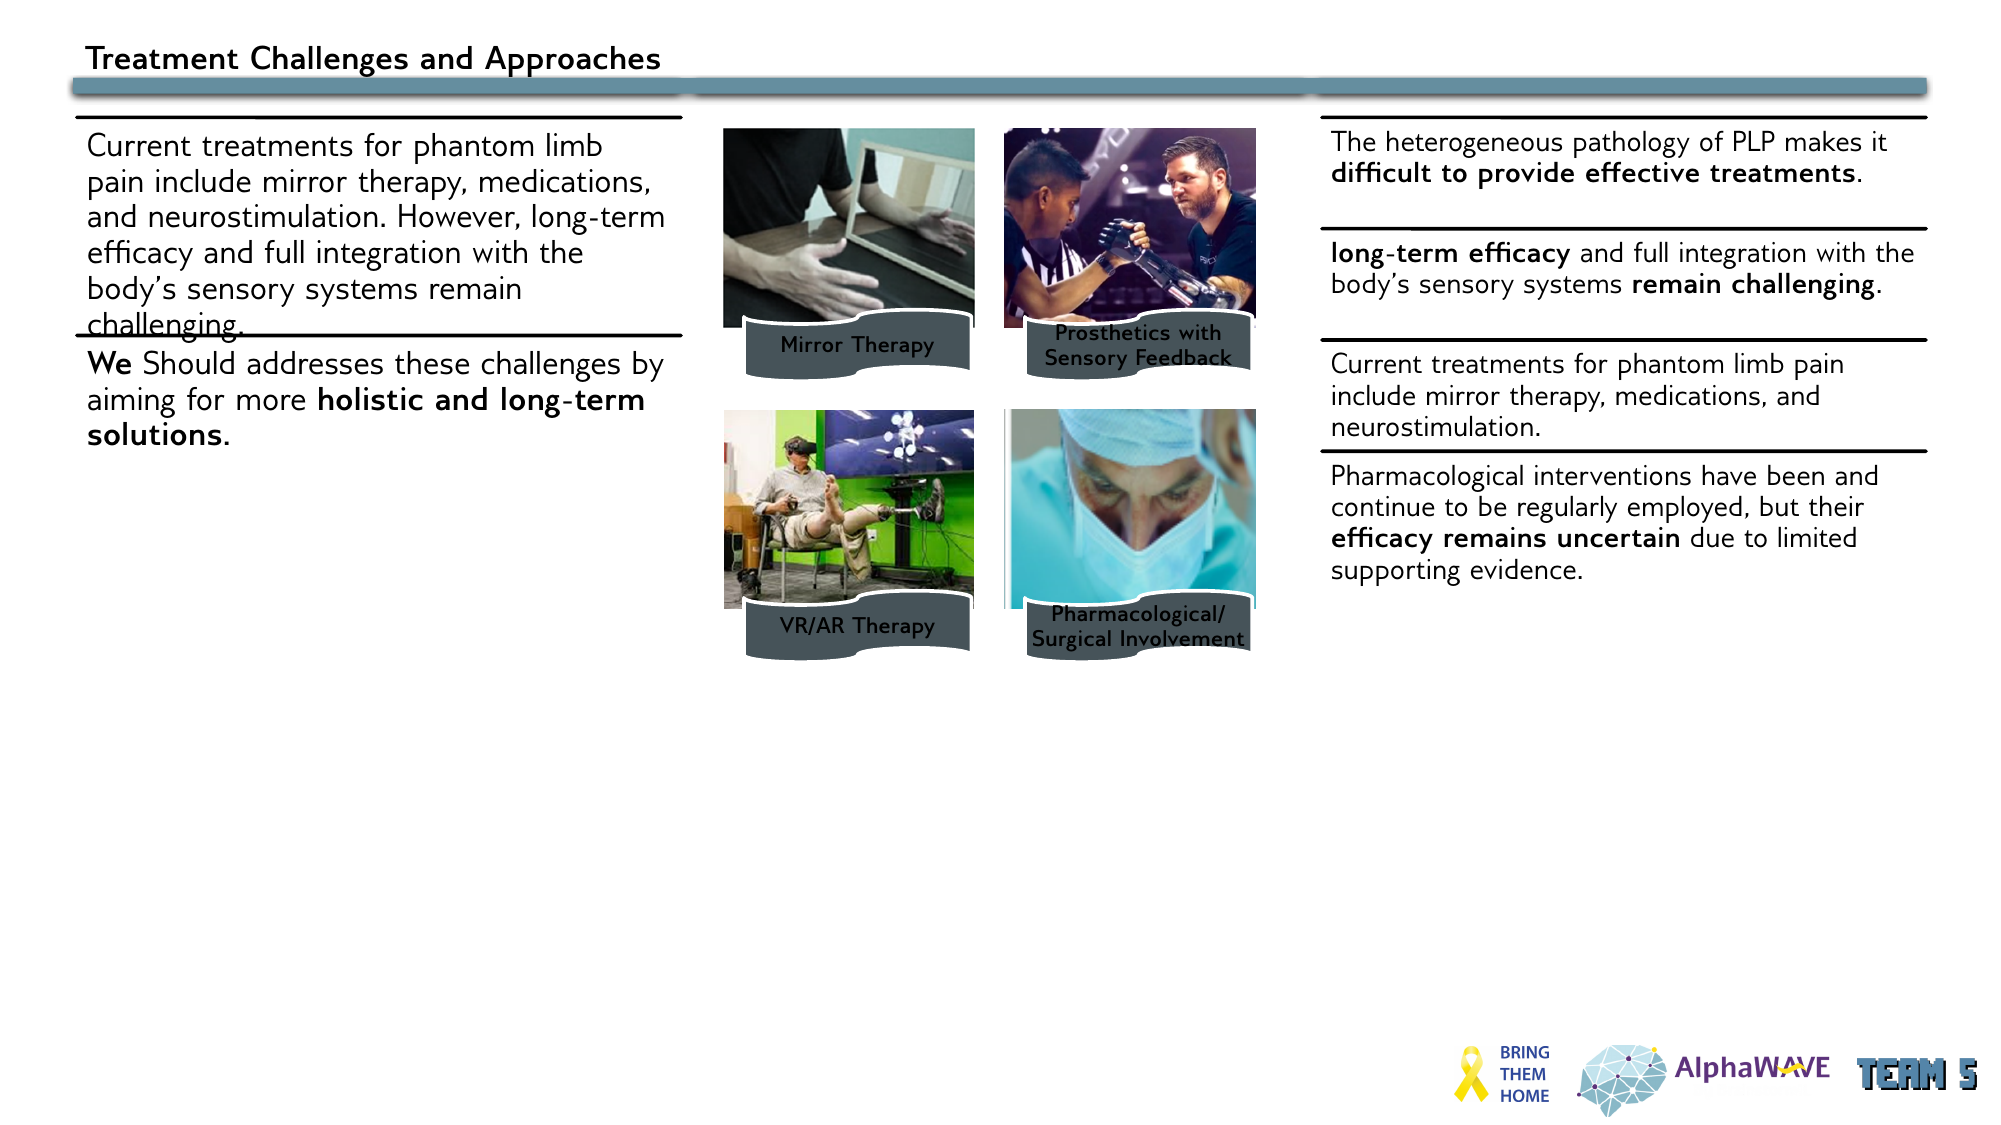

Mirror Therapy
Prosthetics with Sensory Feedback
VR/AR Therapy
Pharmacological/Surgical Involvement

Treatment Challenges and Approaches

Current treatments for phantom limb pain include mirror therapy, medications, and neurostimulation. However, long-term efficacy and full integration with the body’s sensory systems remain challenging.
We Should addresses these challenges by aiming for more holistic and long-term solutions.
The heterogeneous pathology of PLP makes it difficult to provide effective treatments.
long-term efficacy and full integration with the body’s sensory systems remain challenging.
Current treatments for phantom limb pain include mirror therapy, medications, and neurostimulation.
Pharmacological interventions have been and continue to be regularly employed, but their efficacy remains uncertain due to limited supporting evidence.